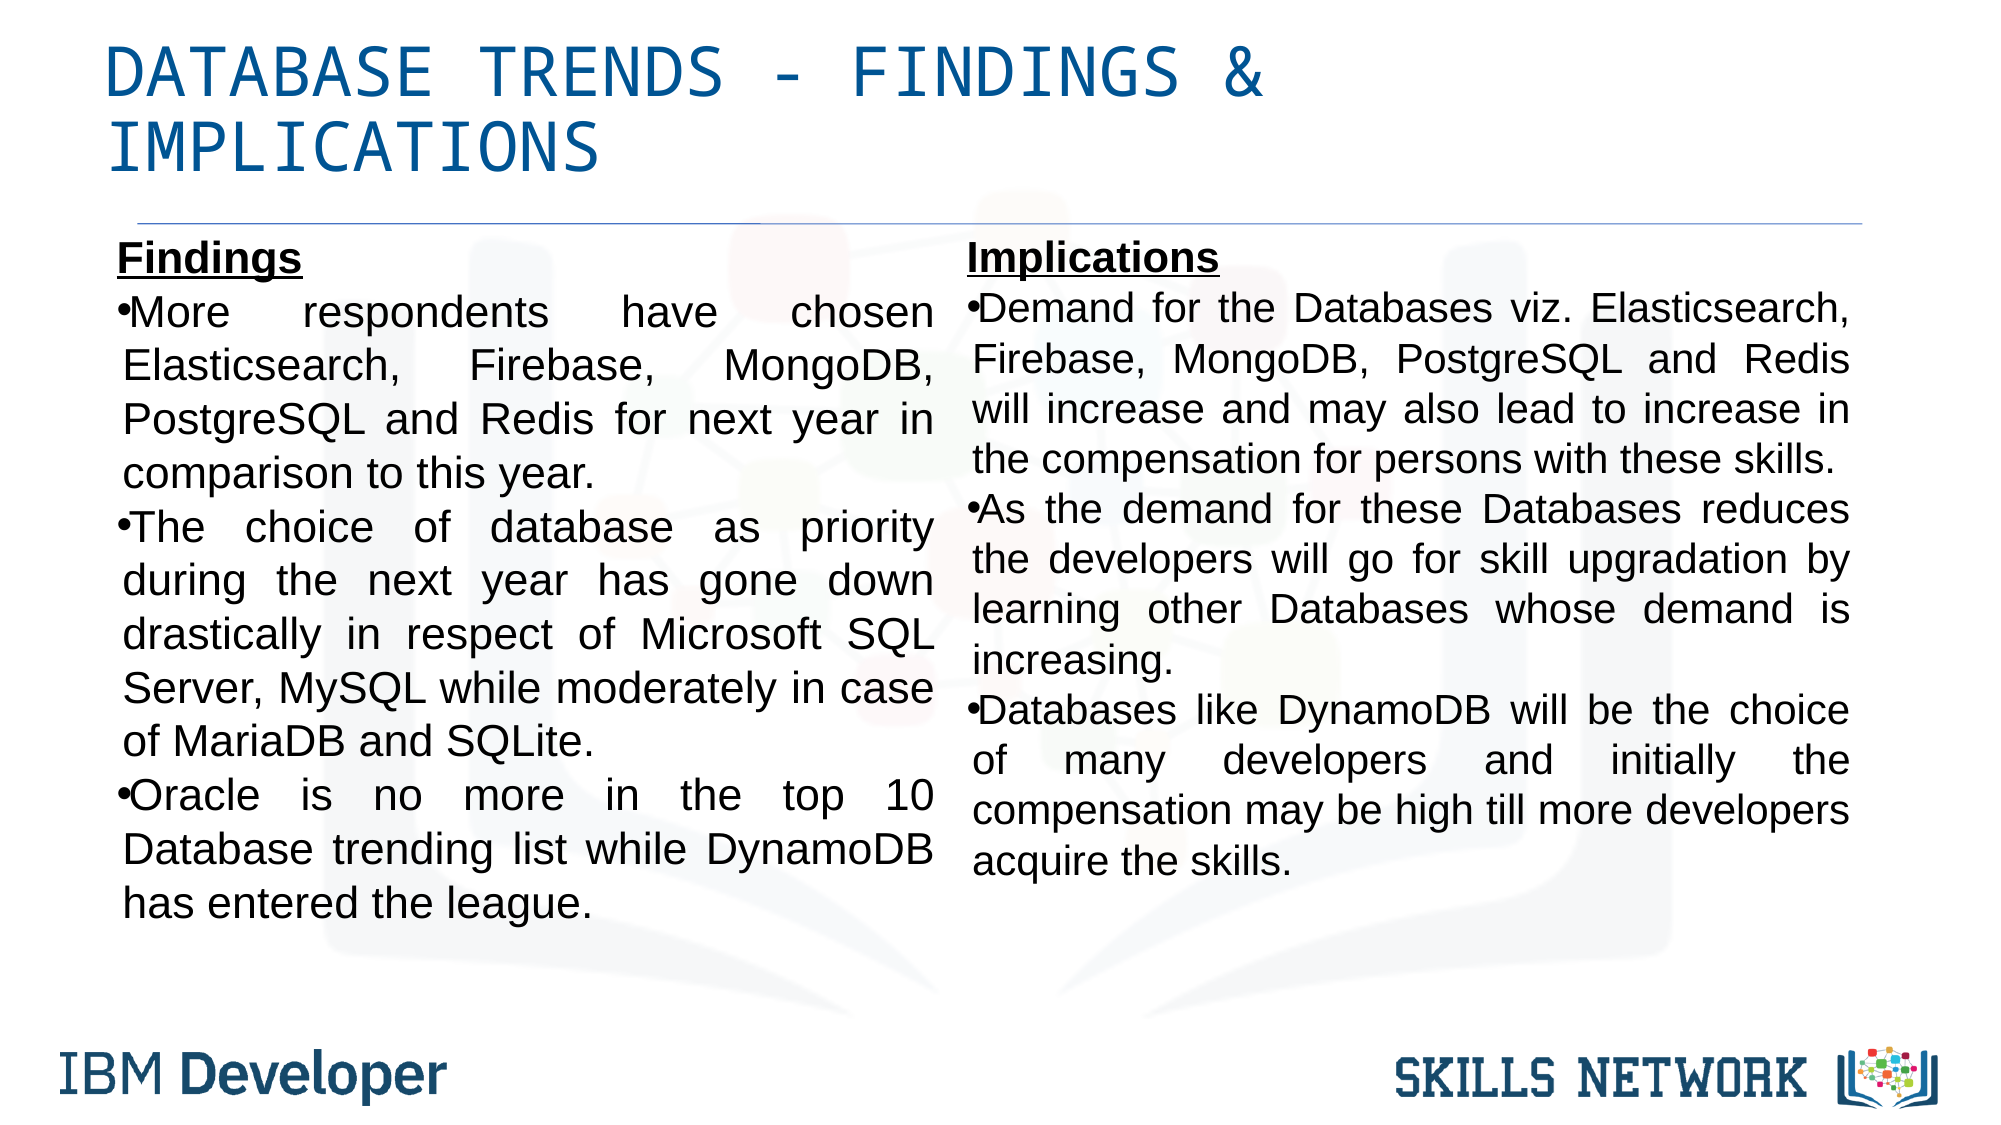

# DATABASE TRENDS - FINDINGS & IMPLICATIONS
Findings
More respondents have chosen Elasticsearch, Firebase, MongoDB, PostgreSQL and Redis for next year in comparison to this year.
The choice of database as priority during the next year has gone down drastically in respect of Microsoft SQL Server, MySQL while moderately in case of MariaDB and SQLite.
Oracle is no more in the top 10 Database trending list while DynamoDB has entered the league.
Implications
Demand for the Databases viz. Elasticsearch, Firebase, MongoDB, PostgreSQL and Redis will increase and may also lead to increase in the compensation for persons with these skills.
As the demand for these Databases reduces the developers will go for skill upgradation by learning other Databases whose demand is increasing.
Databases like DynamoDB will be the choice of many developers and initially the compensation may be high till more developers acquire the skills.